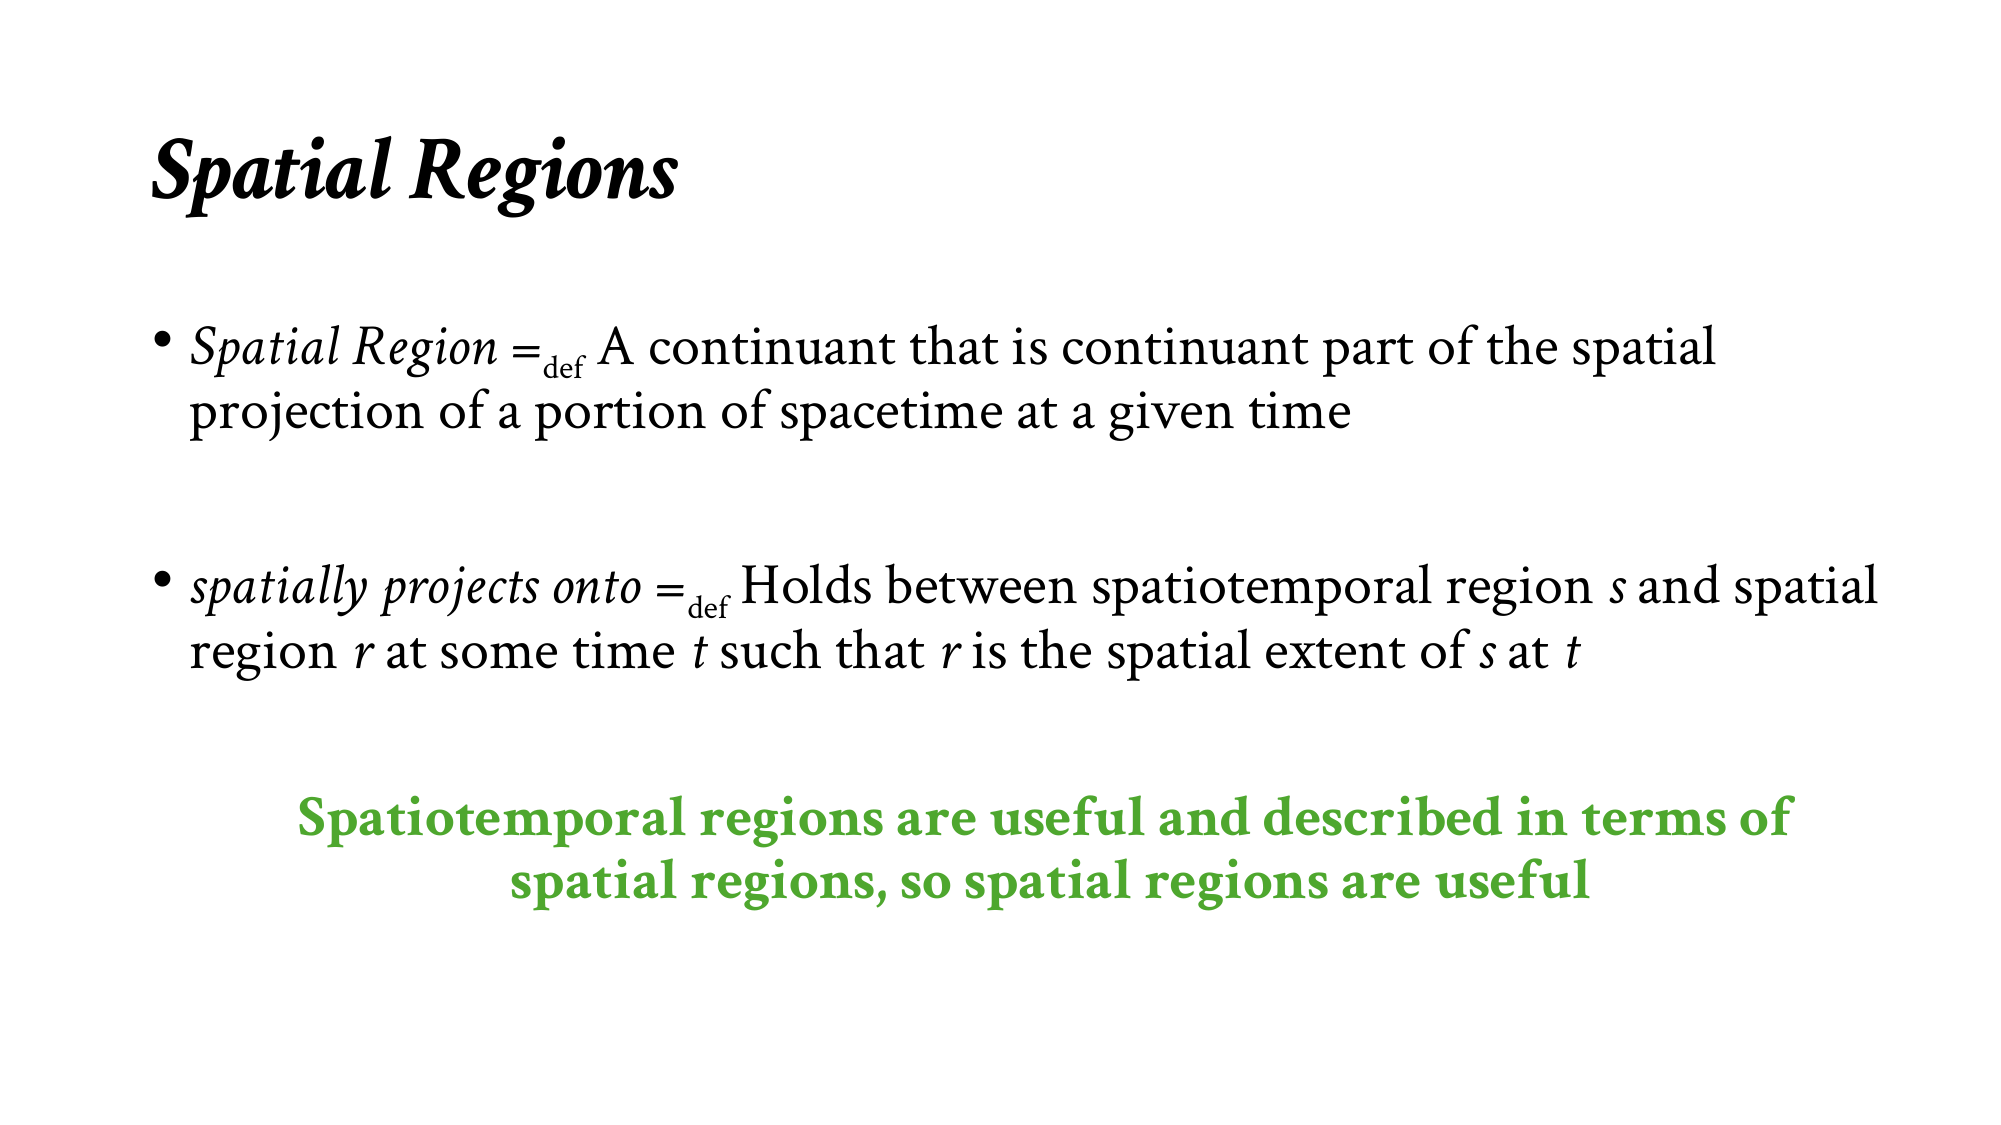

# Spatial Regions
Spatial Region =def A continuant that is continuant part of the spatial projection of a portion of spacetime at a given time

spatially projects onto =def Holds between spatiotemporal region s and spatial region r at some time t such that r is the spatial extent of s at t

Spatiotemporal regions are useful and described in terms of
spatial regions, so spatial regions are useful